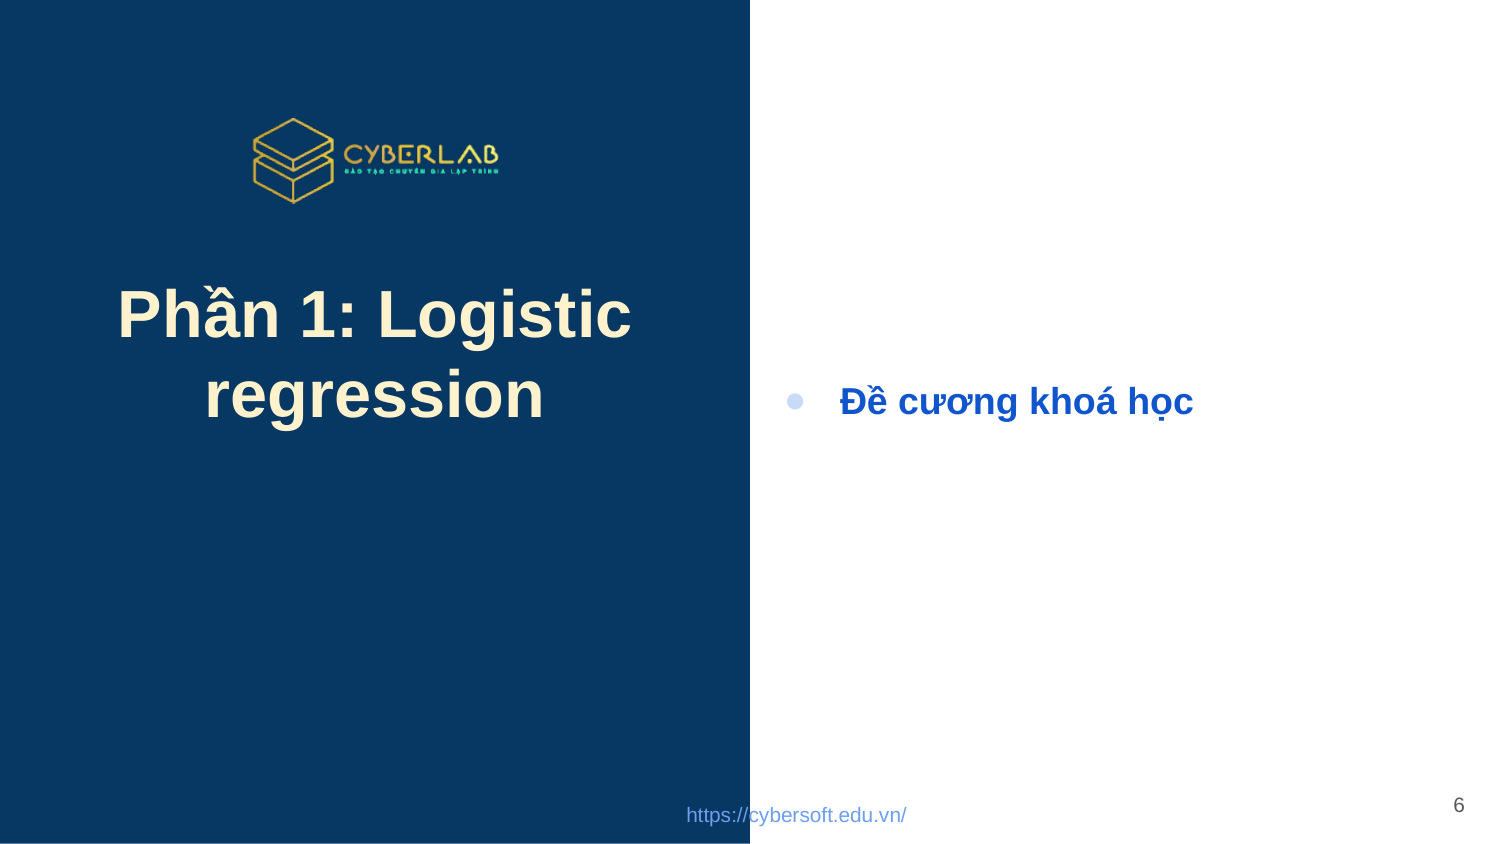

Đề cương khoá học

# Phần 1: Logistic regression

6